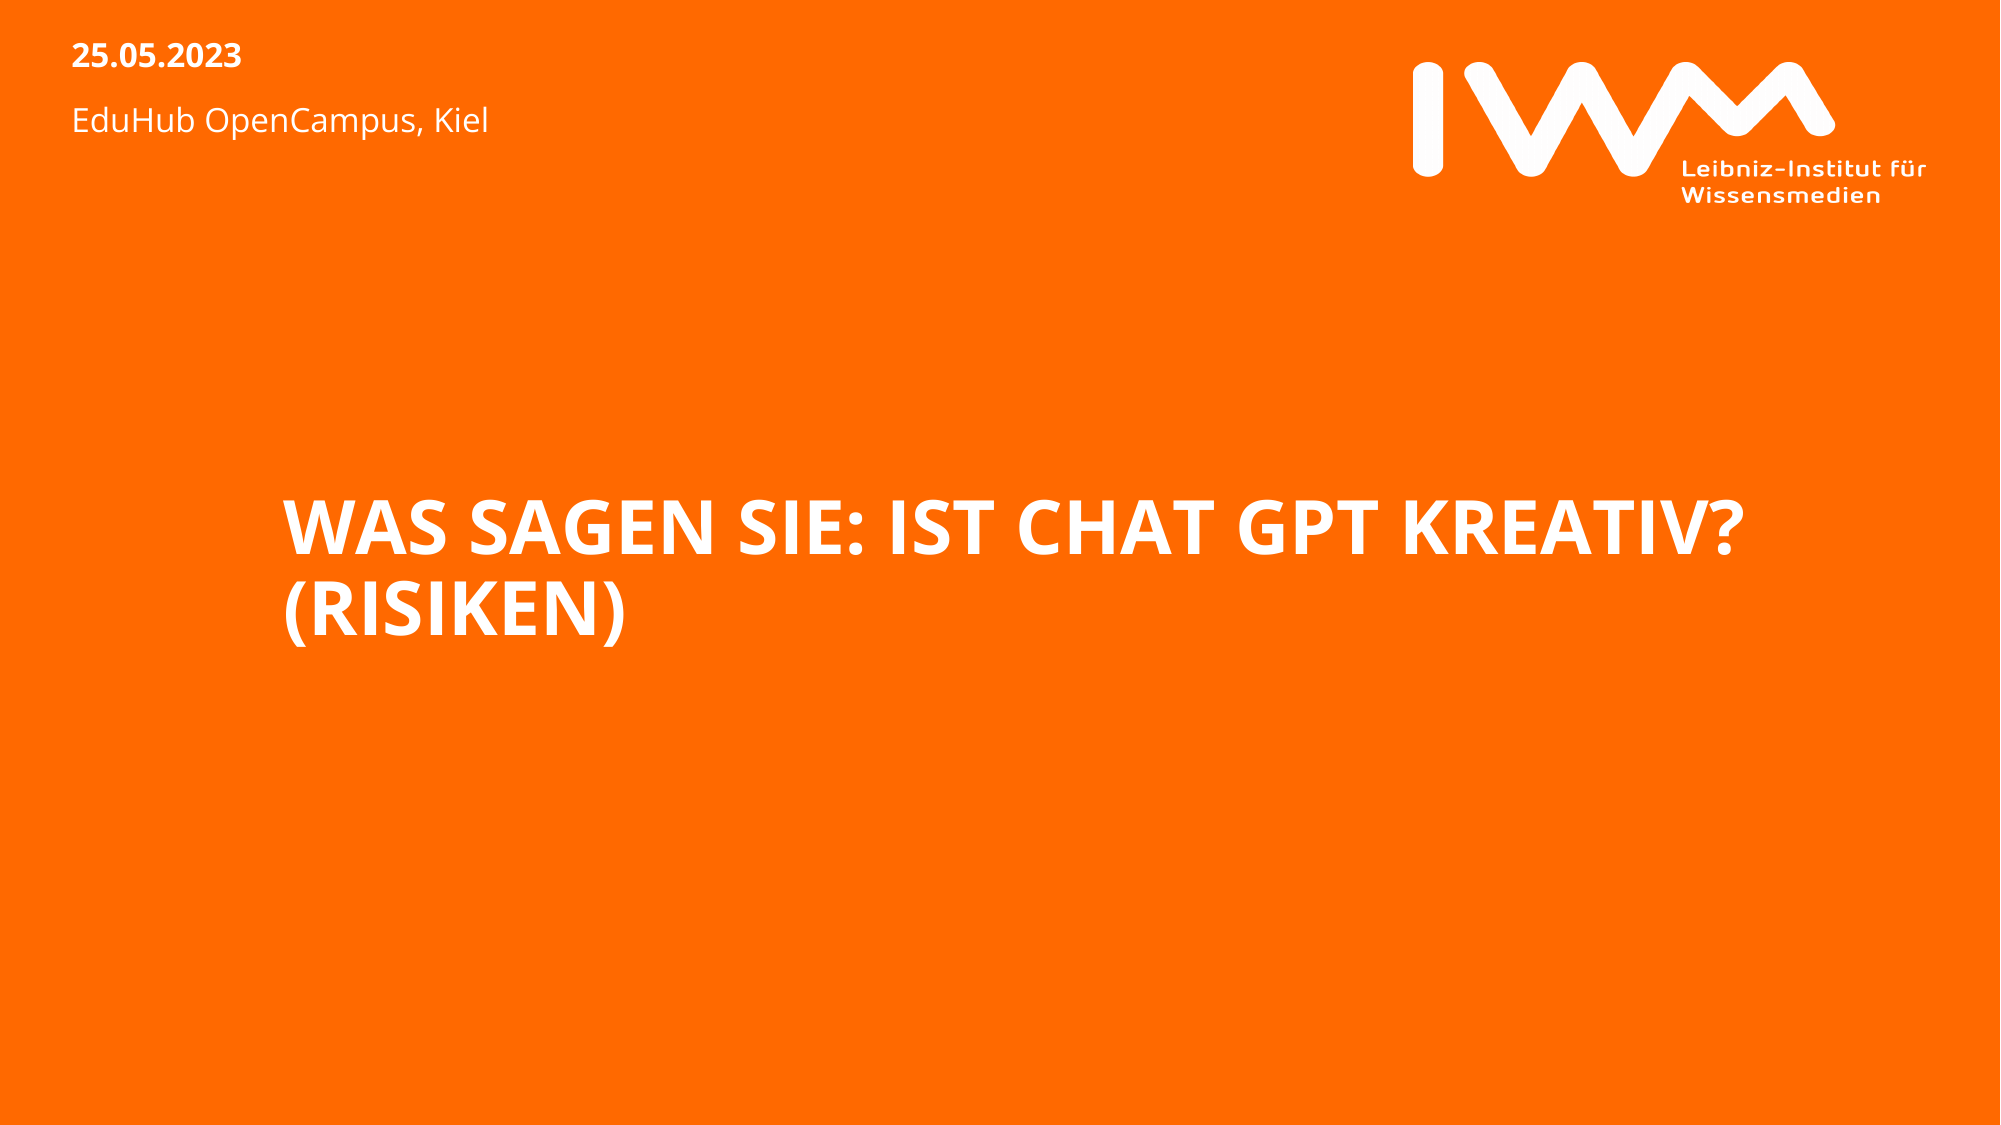

25.05.2023
EduHub OpenCampus, Kiel
# Was sagen Sie: Ist chat gpt kreativ? (Risiken)